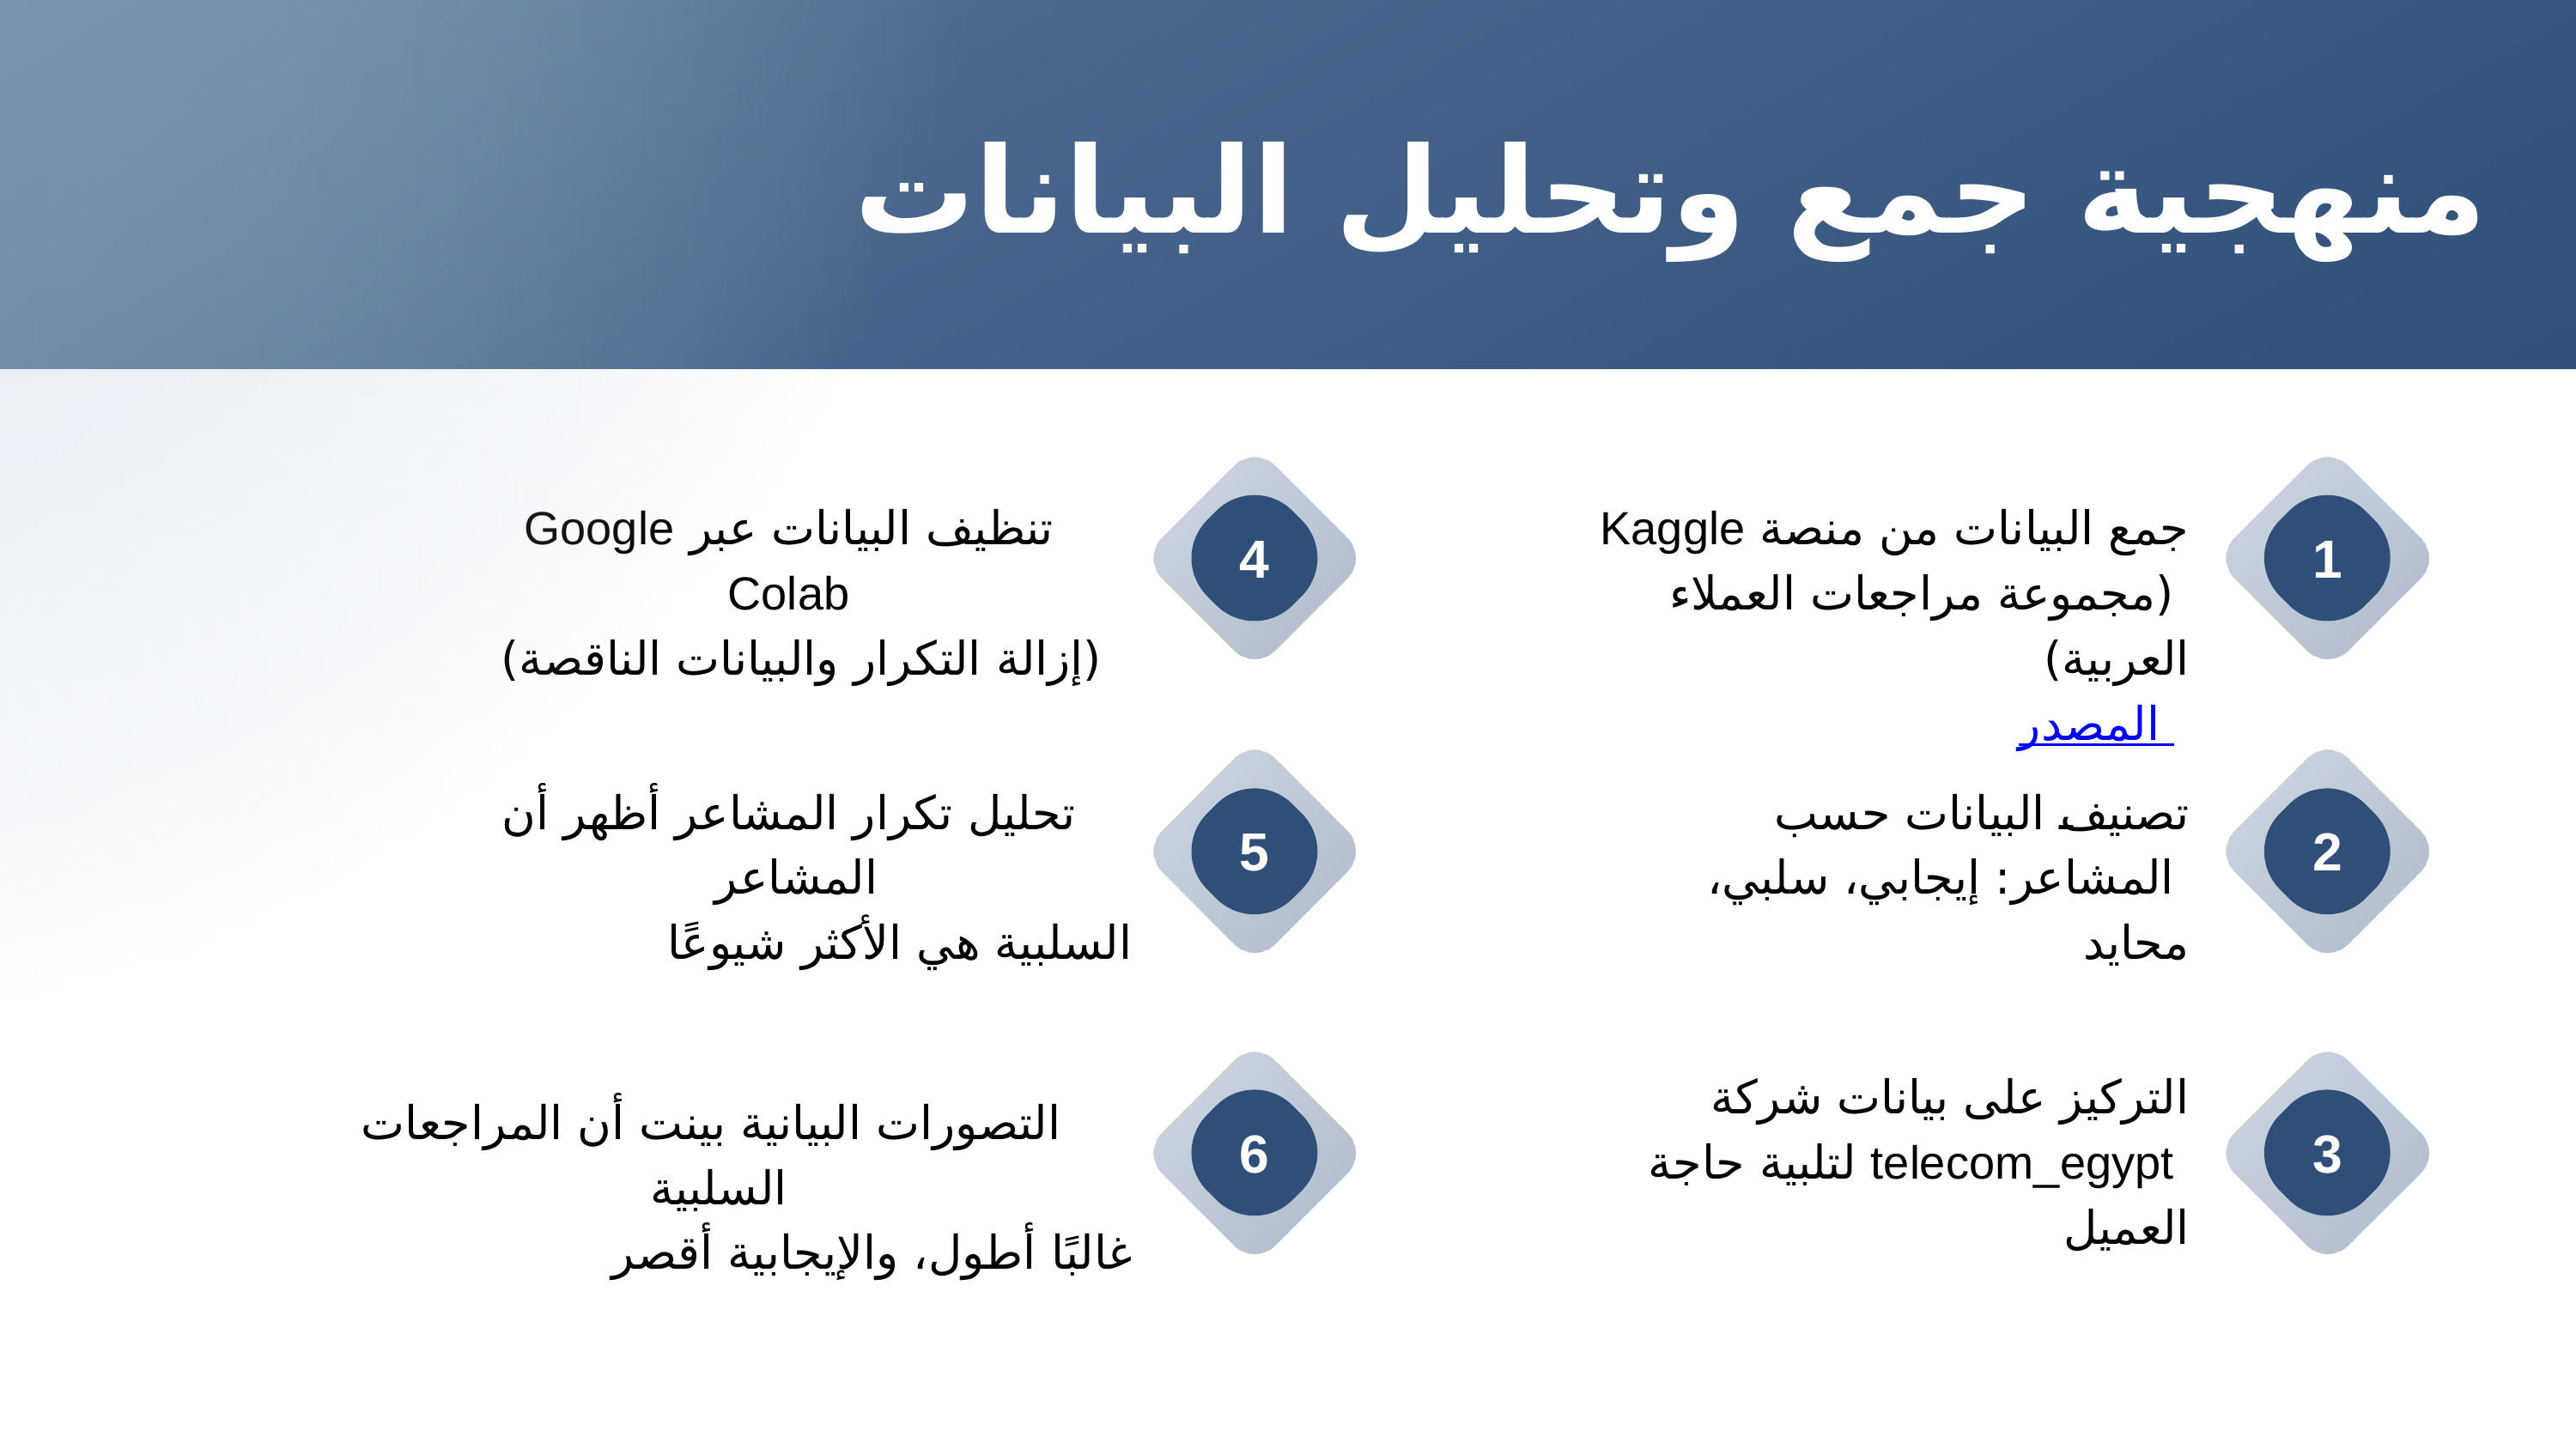

منهجية جمع وتحليل البيانات

4

1

تنظيف البيانات عبر Google Colab
 (إزالة التكرار والبيانات الناقصة)
جمع البيانات من منصة Kaggle
 (مجموعة مراجعات العملاء العربية)
 المصدر

5

2

تحليل تكرار المشاعر أظهر أن المشاعر
السلبية هي الأكثر شيوعًا
تصنيف البيانات حسب
 المشاعر: إيجابي، سلبي، محايد

التركيز على بيانات شركة
 telecom_egypt لتلبية حاجة العميل
6

3

التصورات البيانية بينت أن المراجعات السلبية
غالبًا أطول، والإيجابية أقصر